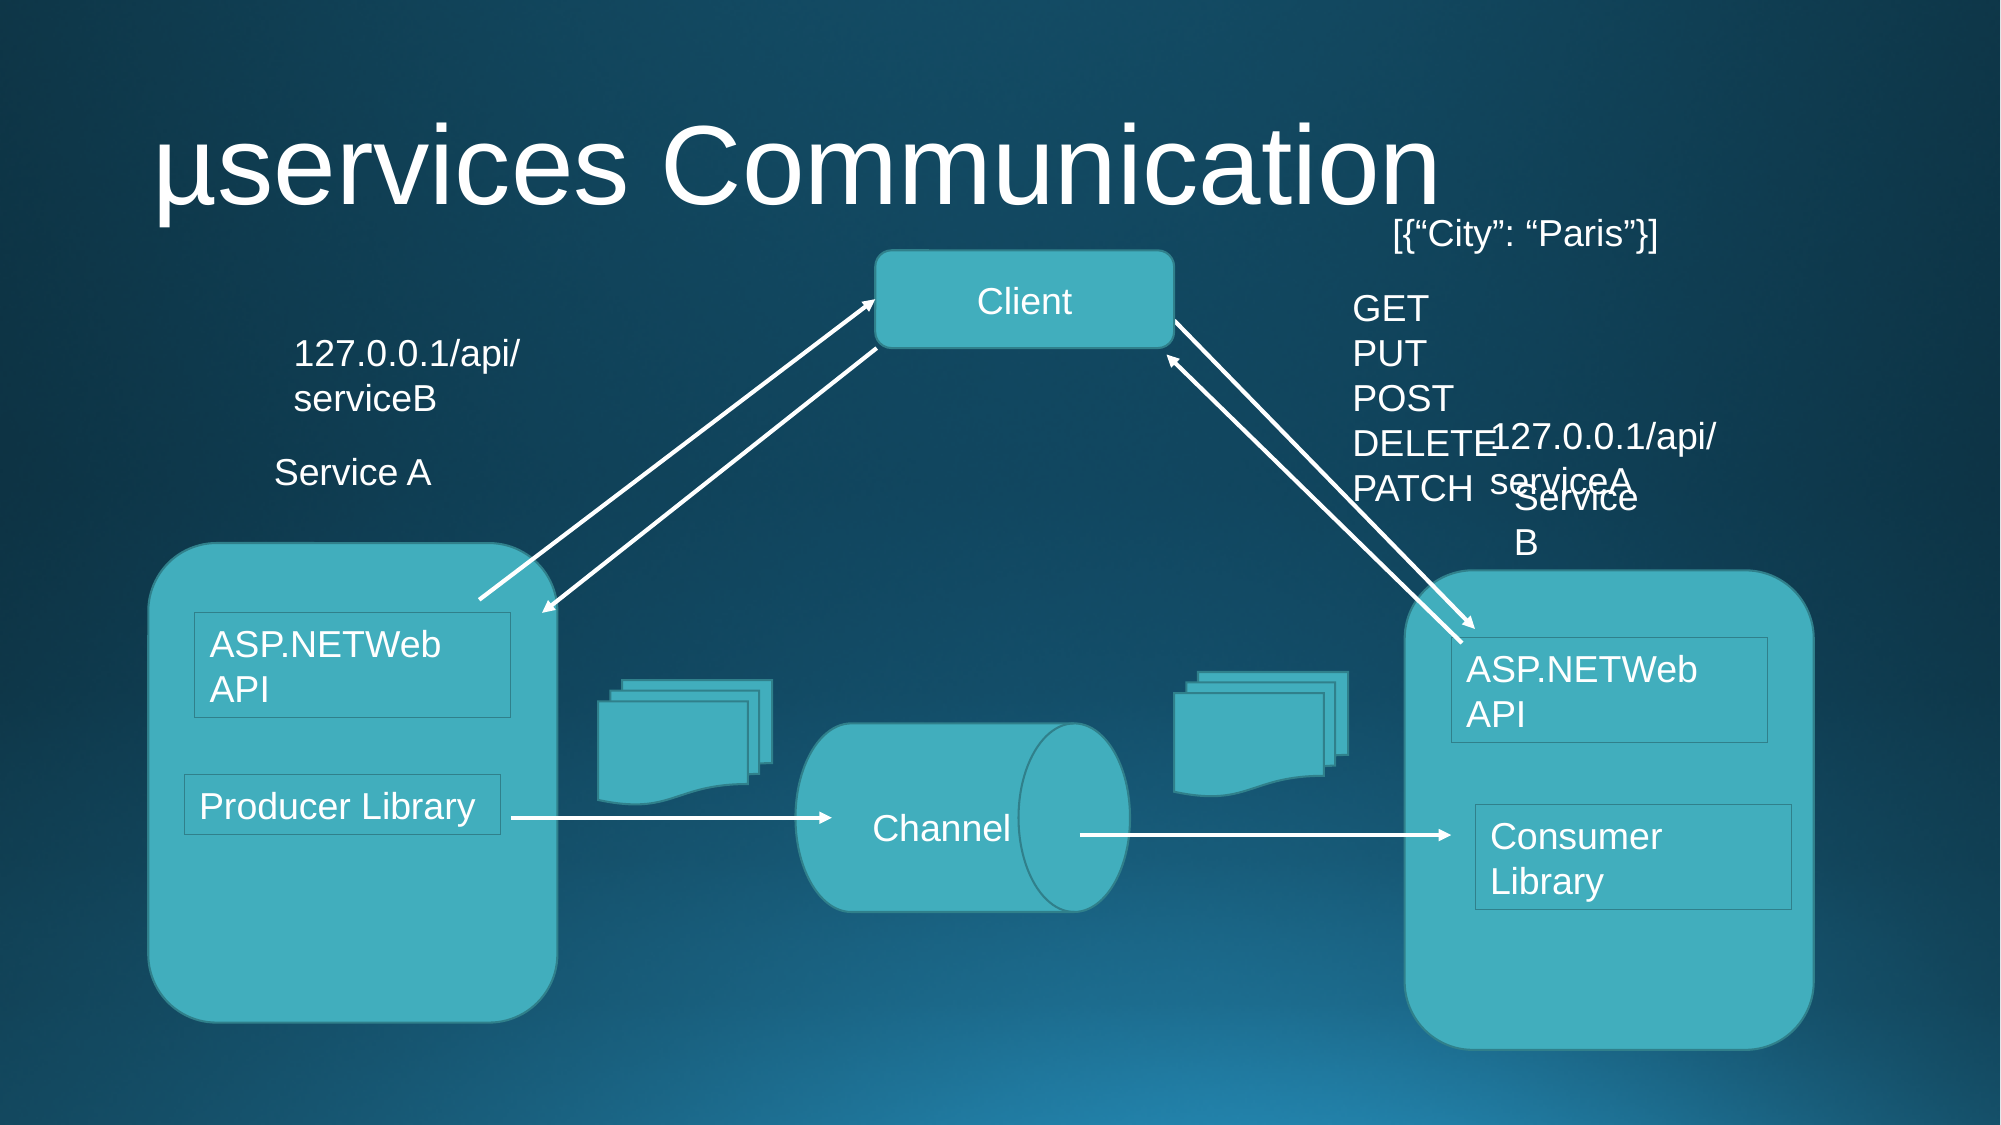

# µservices Communication
[{“City”: “Paris”}]
Client
GET
PUT
POST
DELETE
PATCH
127.0.0.1/api/serviceB
127.0.0.1/api/serviceA
Service A
Service B

ASP.NETWeb API
ASP.NETWeb API

Producer Library
Channel
Consumer Library